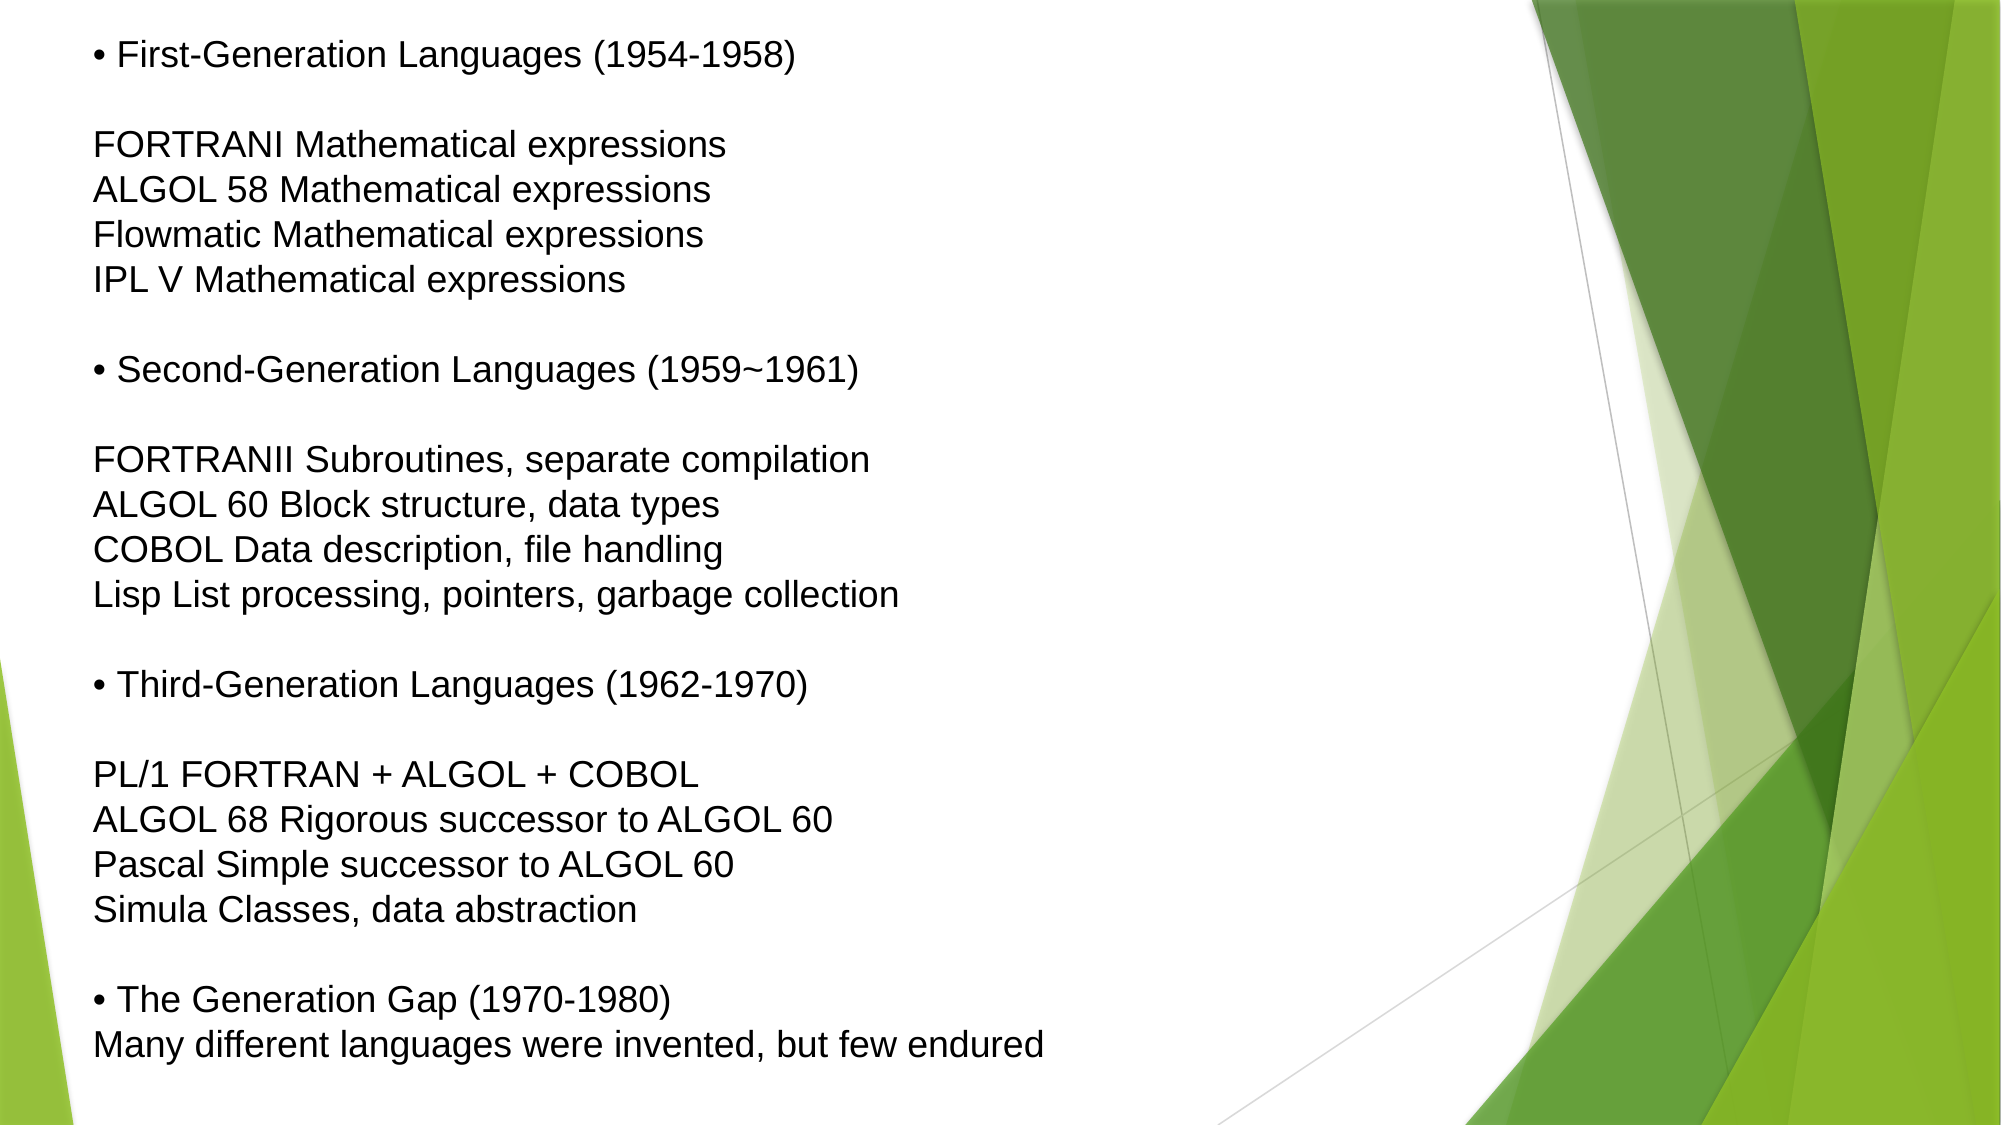

• First-Generation Languages (1954-1958)

FORTRANI Mathematical expressions
ALGOL 58 Mathematical expressions
Flowmatic Mathematical expressions
IPL V Mathematical expressions

• Second-Generation Languages (1959~1961)

FORTRANII Subroutines, separate compilation
ALGOL 60 Block structure, data types
COBOL Data description, file handling
Lisp List processing, pointers, garbage collection

• Third-Generation Languages (1962-1970)

PL/1 FORTRAN + ALGOL + COBOL
ALGOL 68 Rigorous successor to ALGOL 60
Pascal Simple successor to ALGOL 60
Simula Classes, data abstraction

• The Generation Gap (1970-1980)
Many different languages were invented, but few endured